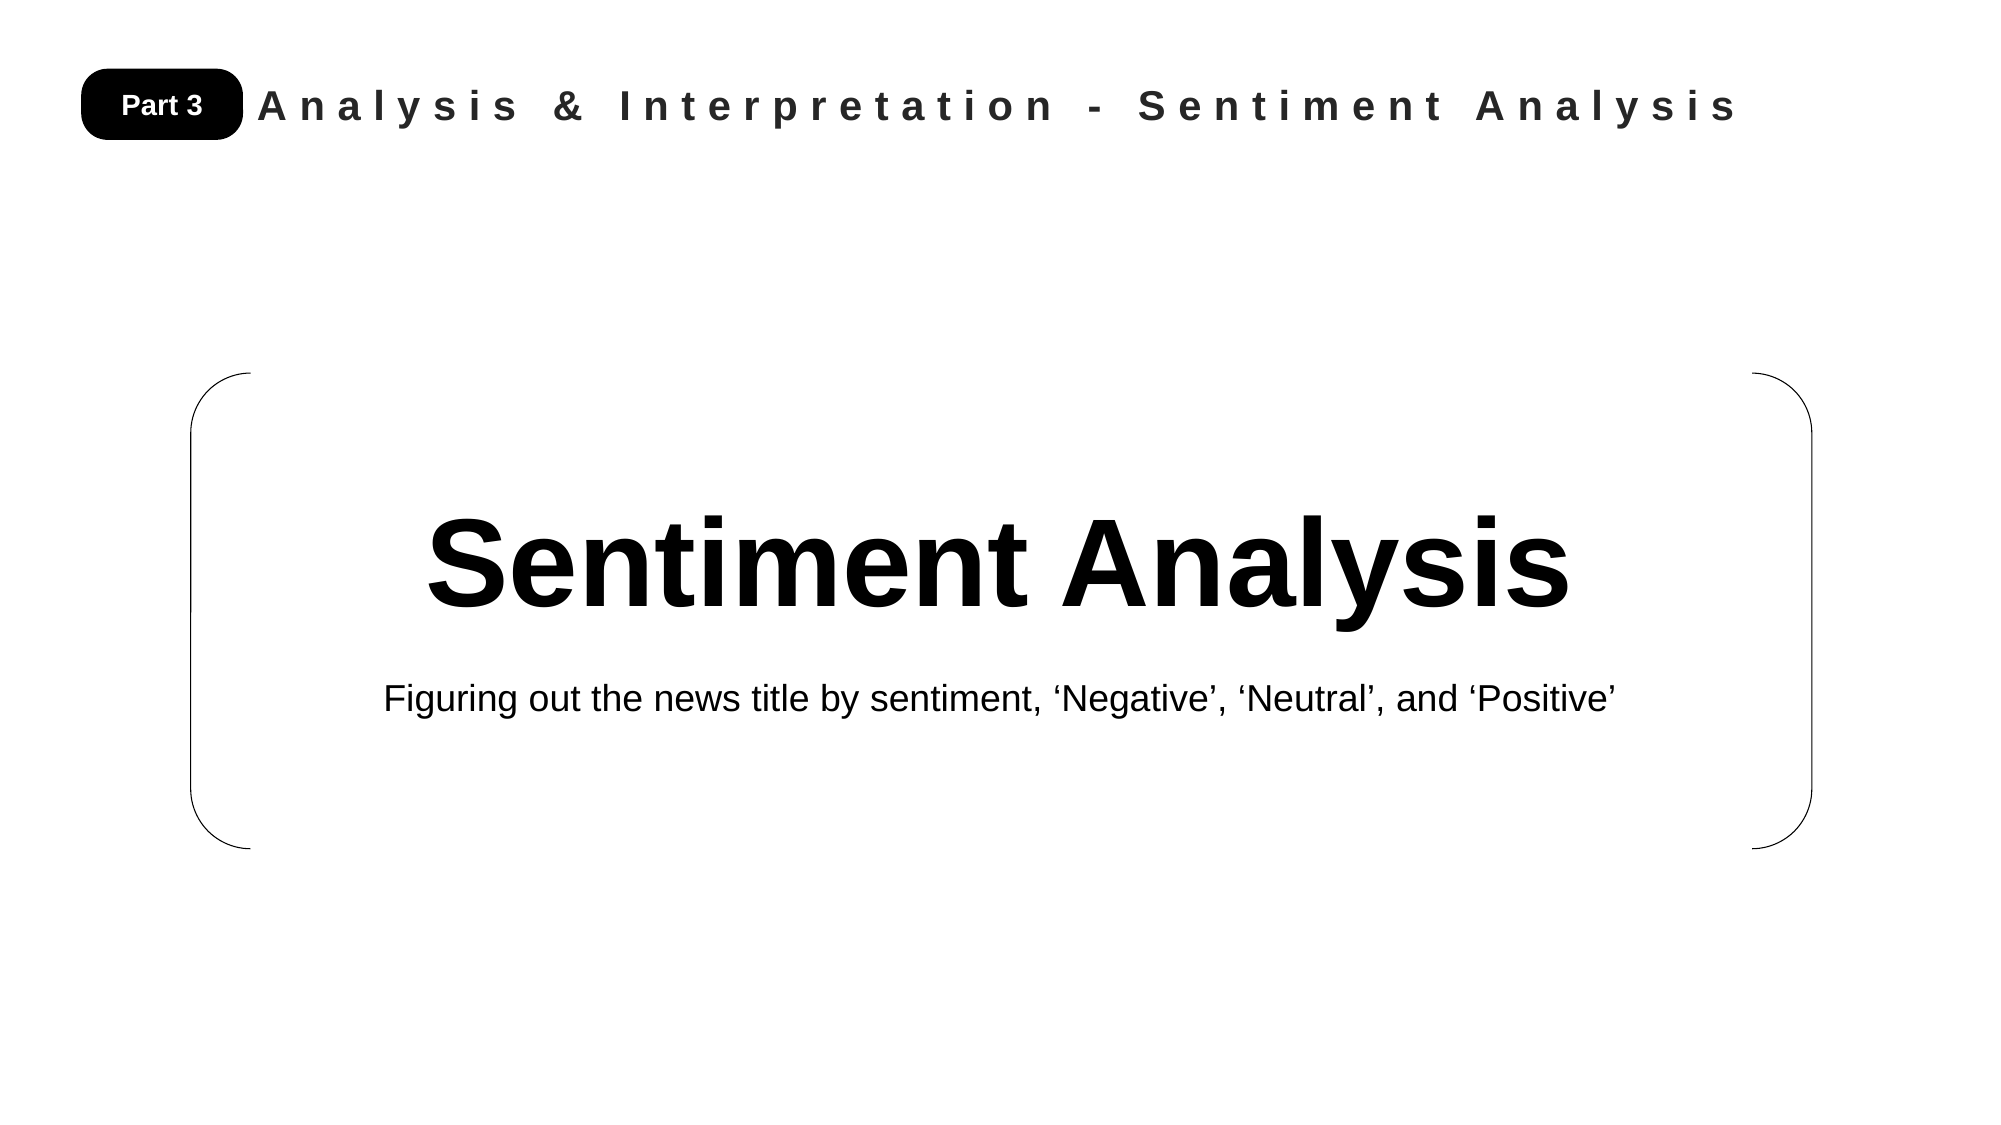

Analysis & Interpretation - Sentiment Analysis
Part 3

Sentiment Analysis
Figuring out the news title by sentiment, ‘Negative’, ‘Neutral’, and ‘Positive’